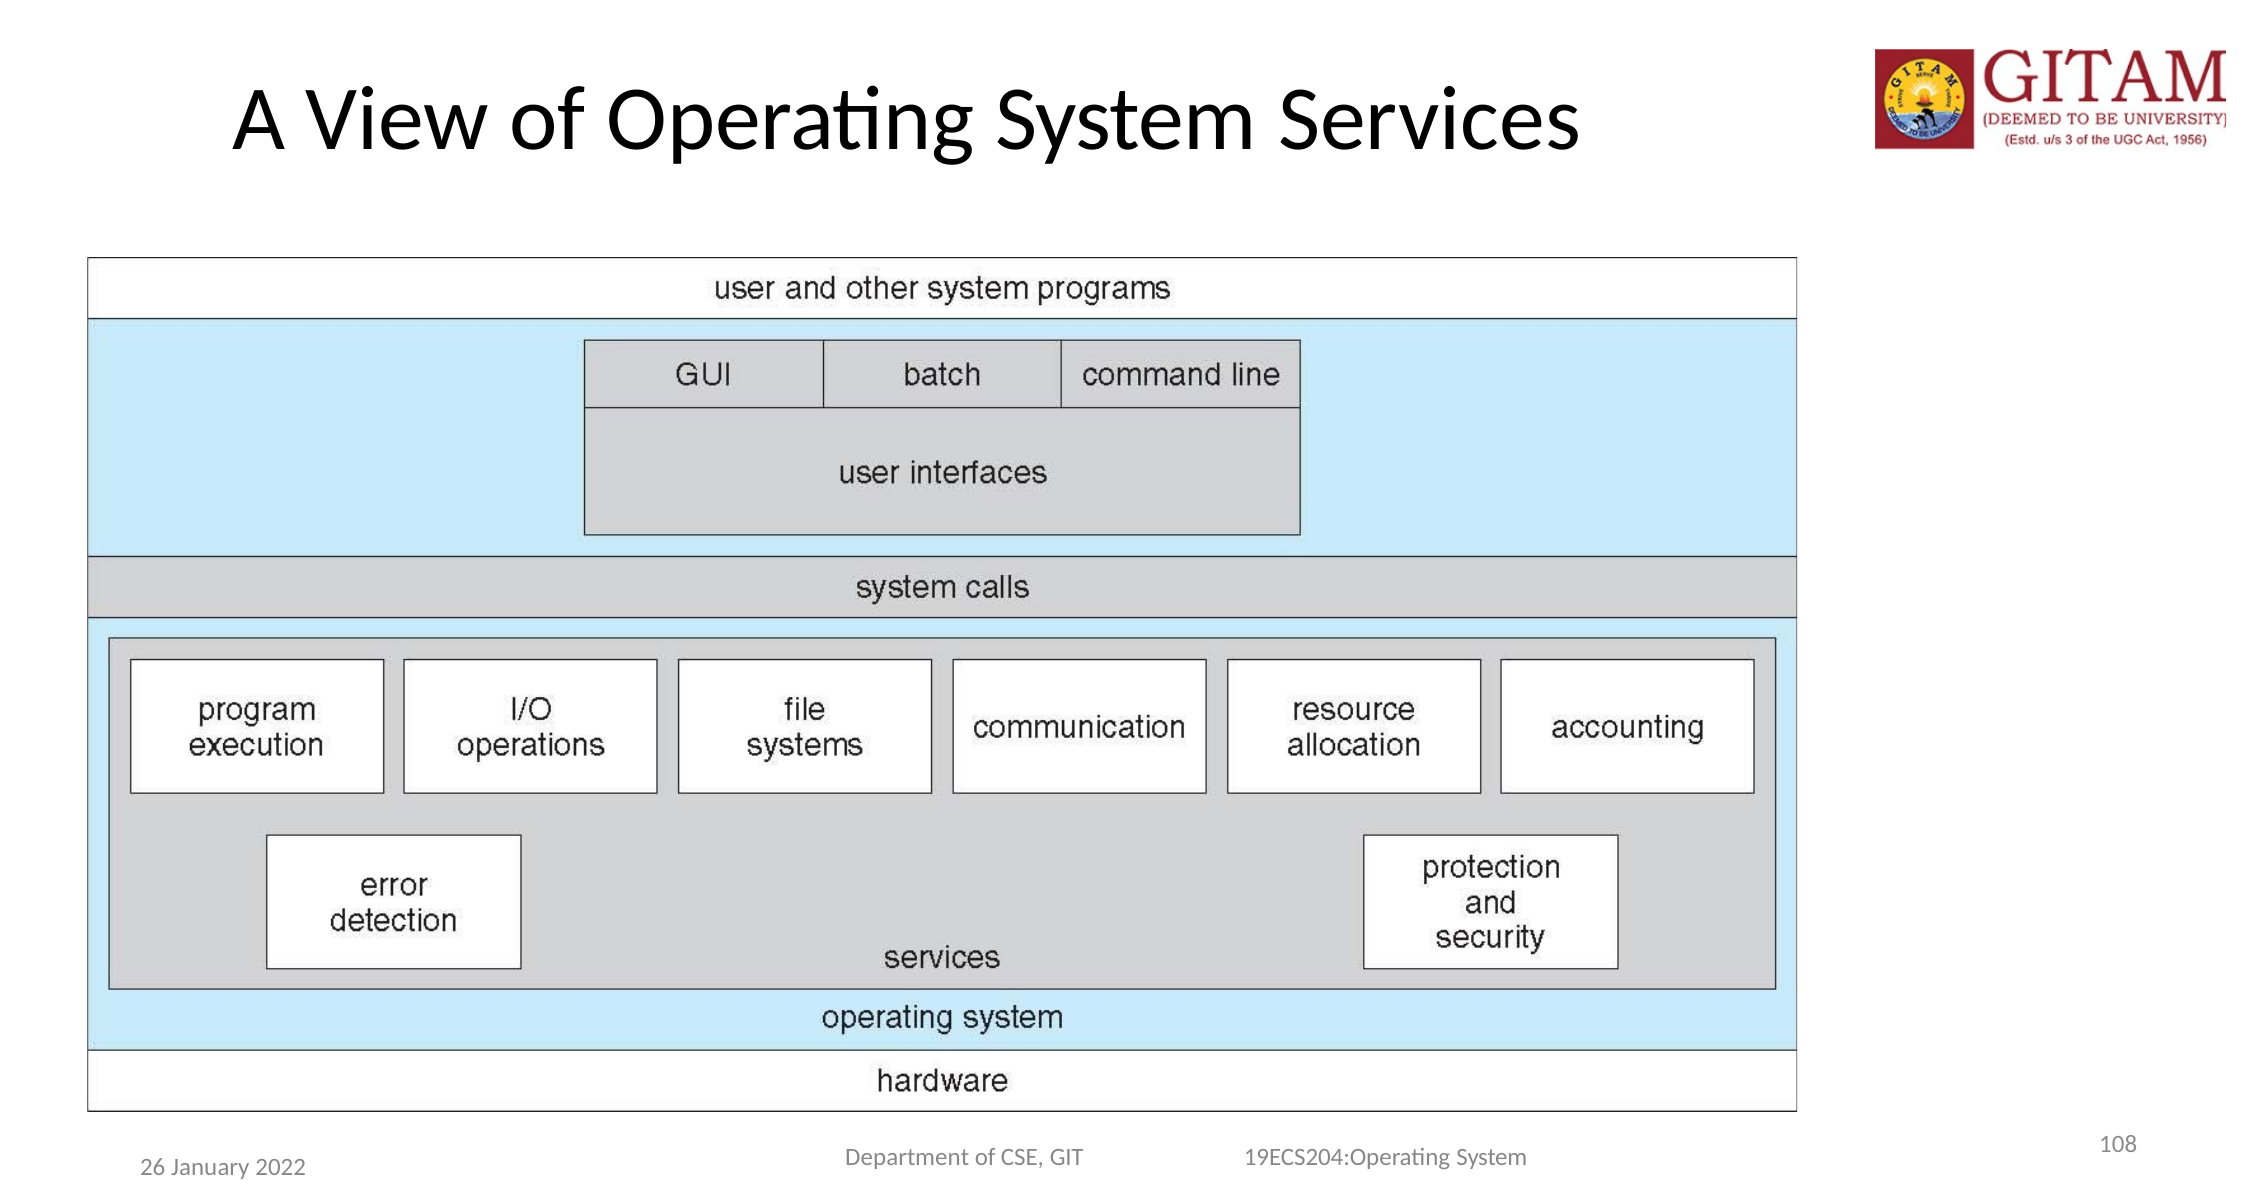

108

# A View of Operating System Services

Department of CSE, GIT
19ECS204:Operating System
26 January 2022